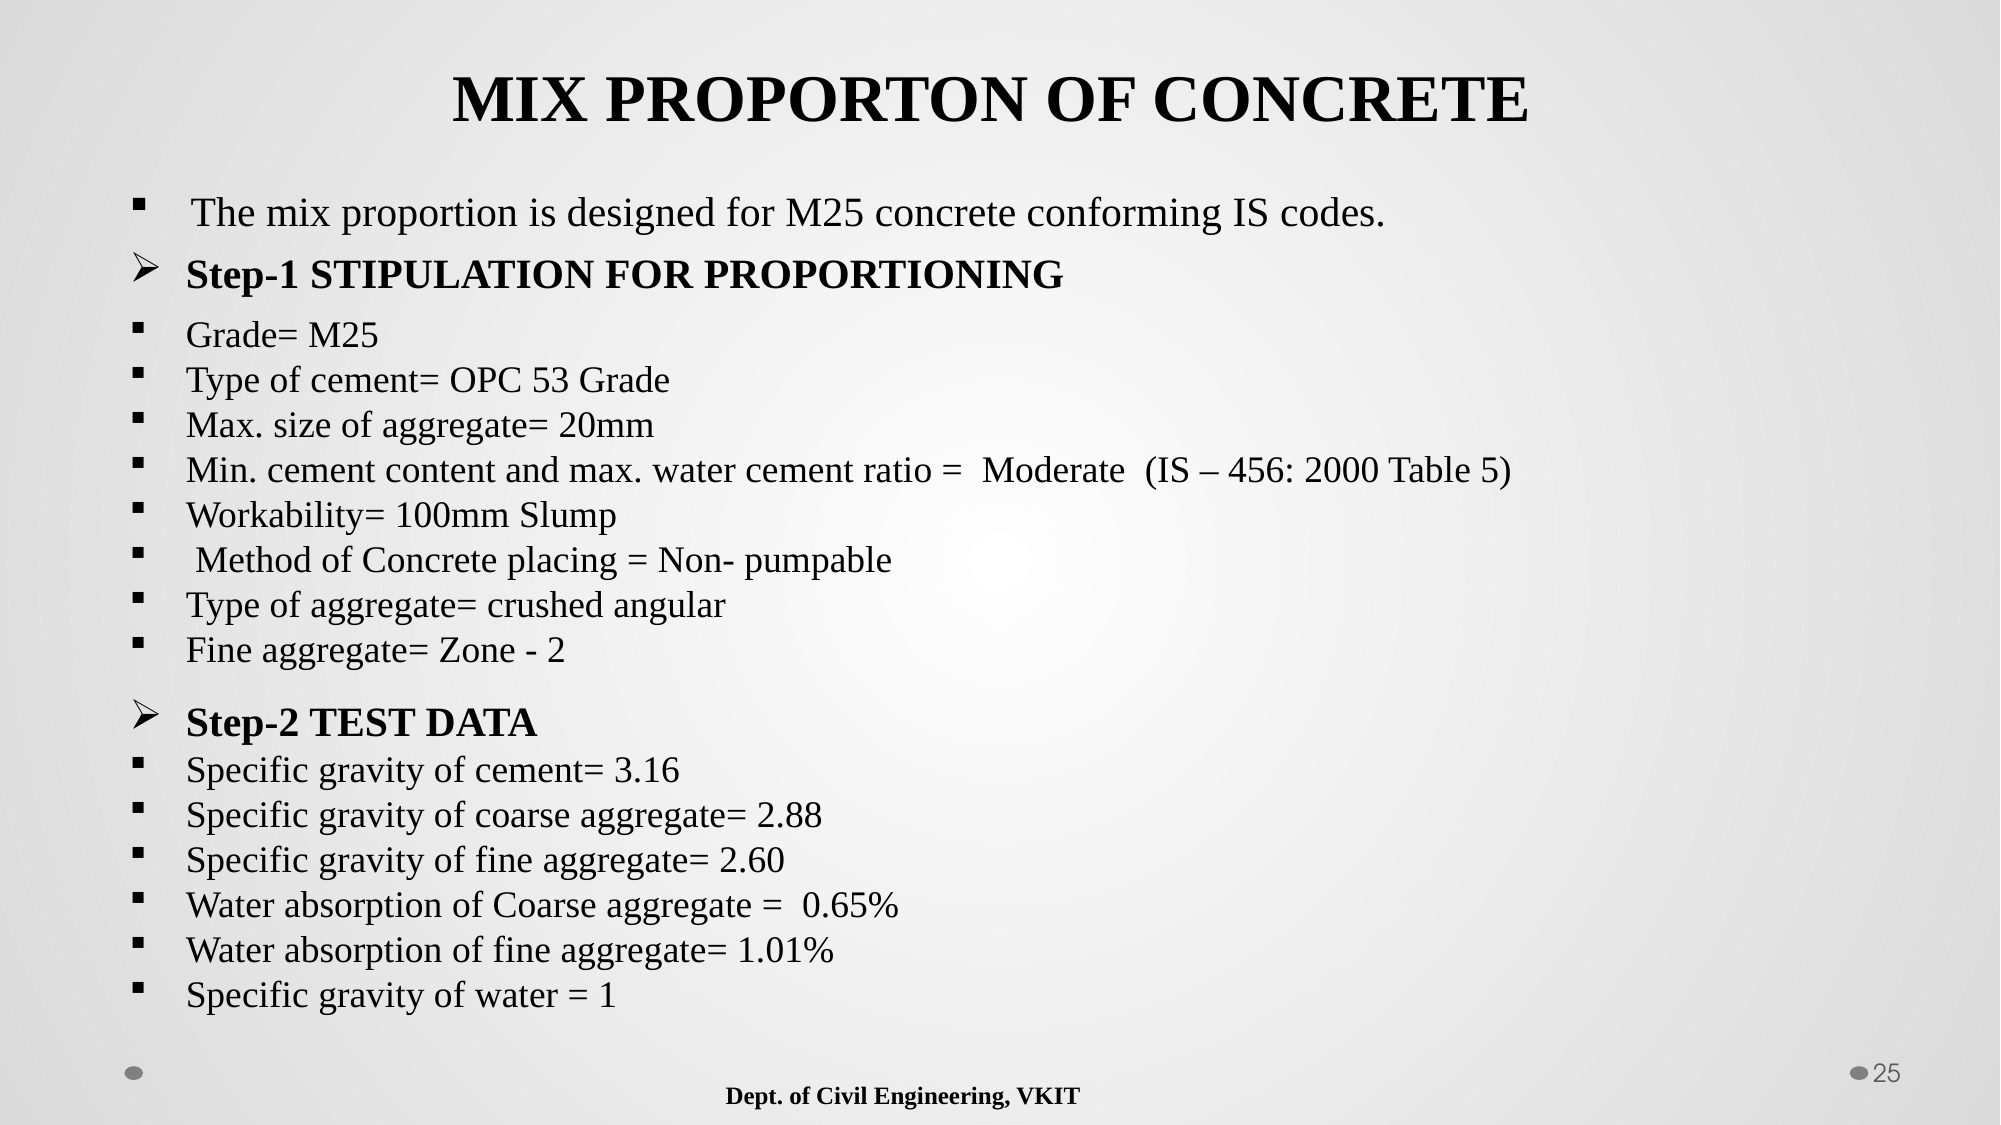

MIX PROPORTON OF CONCRETE
    The mix proportion is designed for M25 concrete conforming IS codes.
Step-1 STIPULATION FOR PROPORTIONING
Grade= M25
Type of cement= OPC 53 Grade
Max. size of aggregate= 20mm
Min. cement content and max. water cement ratio =  Moderate  (IS – 456: 2000 Table 5)
Workability= 100mm Slump
 Method of Concrete placing = Non- pumpable
Type of aggregate= crushed angular
Fine aggregate= Zone - 2
Step-2 TEST DATA
Specific gravity of cement= 3.16
Specific gravity of coarse aggregate= 2.88
Specific gravity of fine aggregate= 2.60
Water absorption of Coarse aggregate =  0.65%
Water absorption of fine aggregate= 1.01%
Specific gravity of water = 1
25
Dept. of Civil Engineering, VKIT